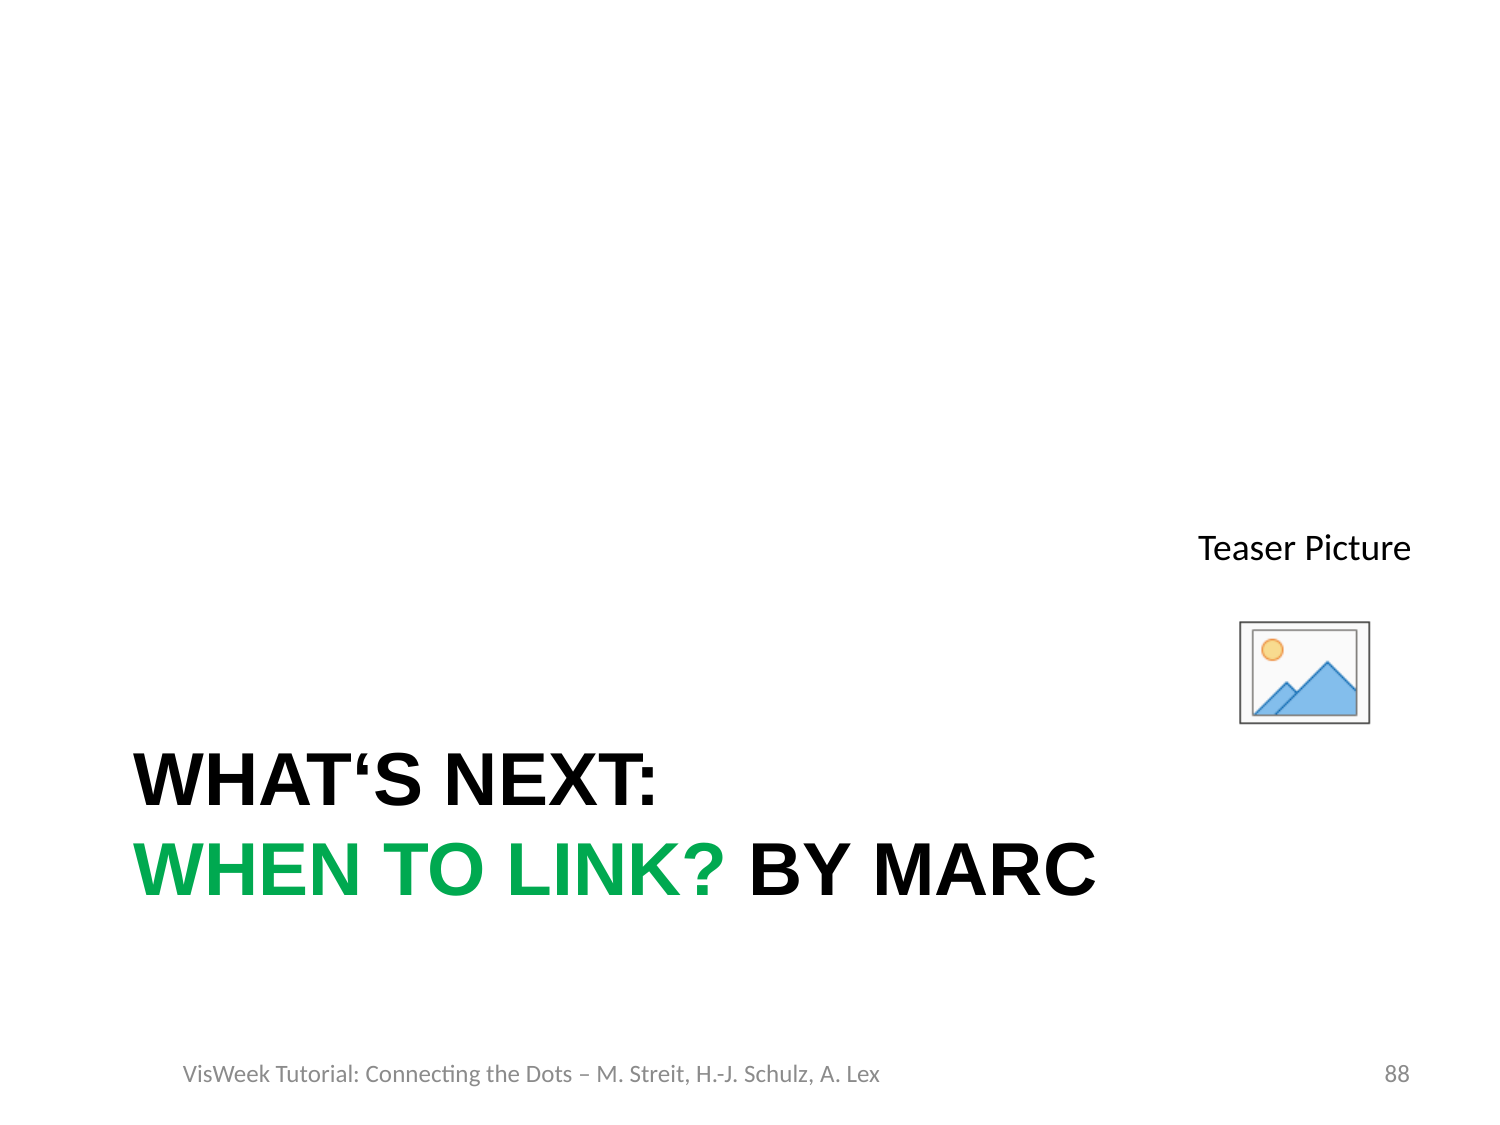

# What‘s Next: When to Link? by Marc
VisWeek Tutorial: Connecting the Dots – M. Streit, H.-J. Schulz, A. Lex
88